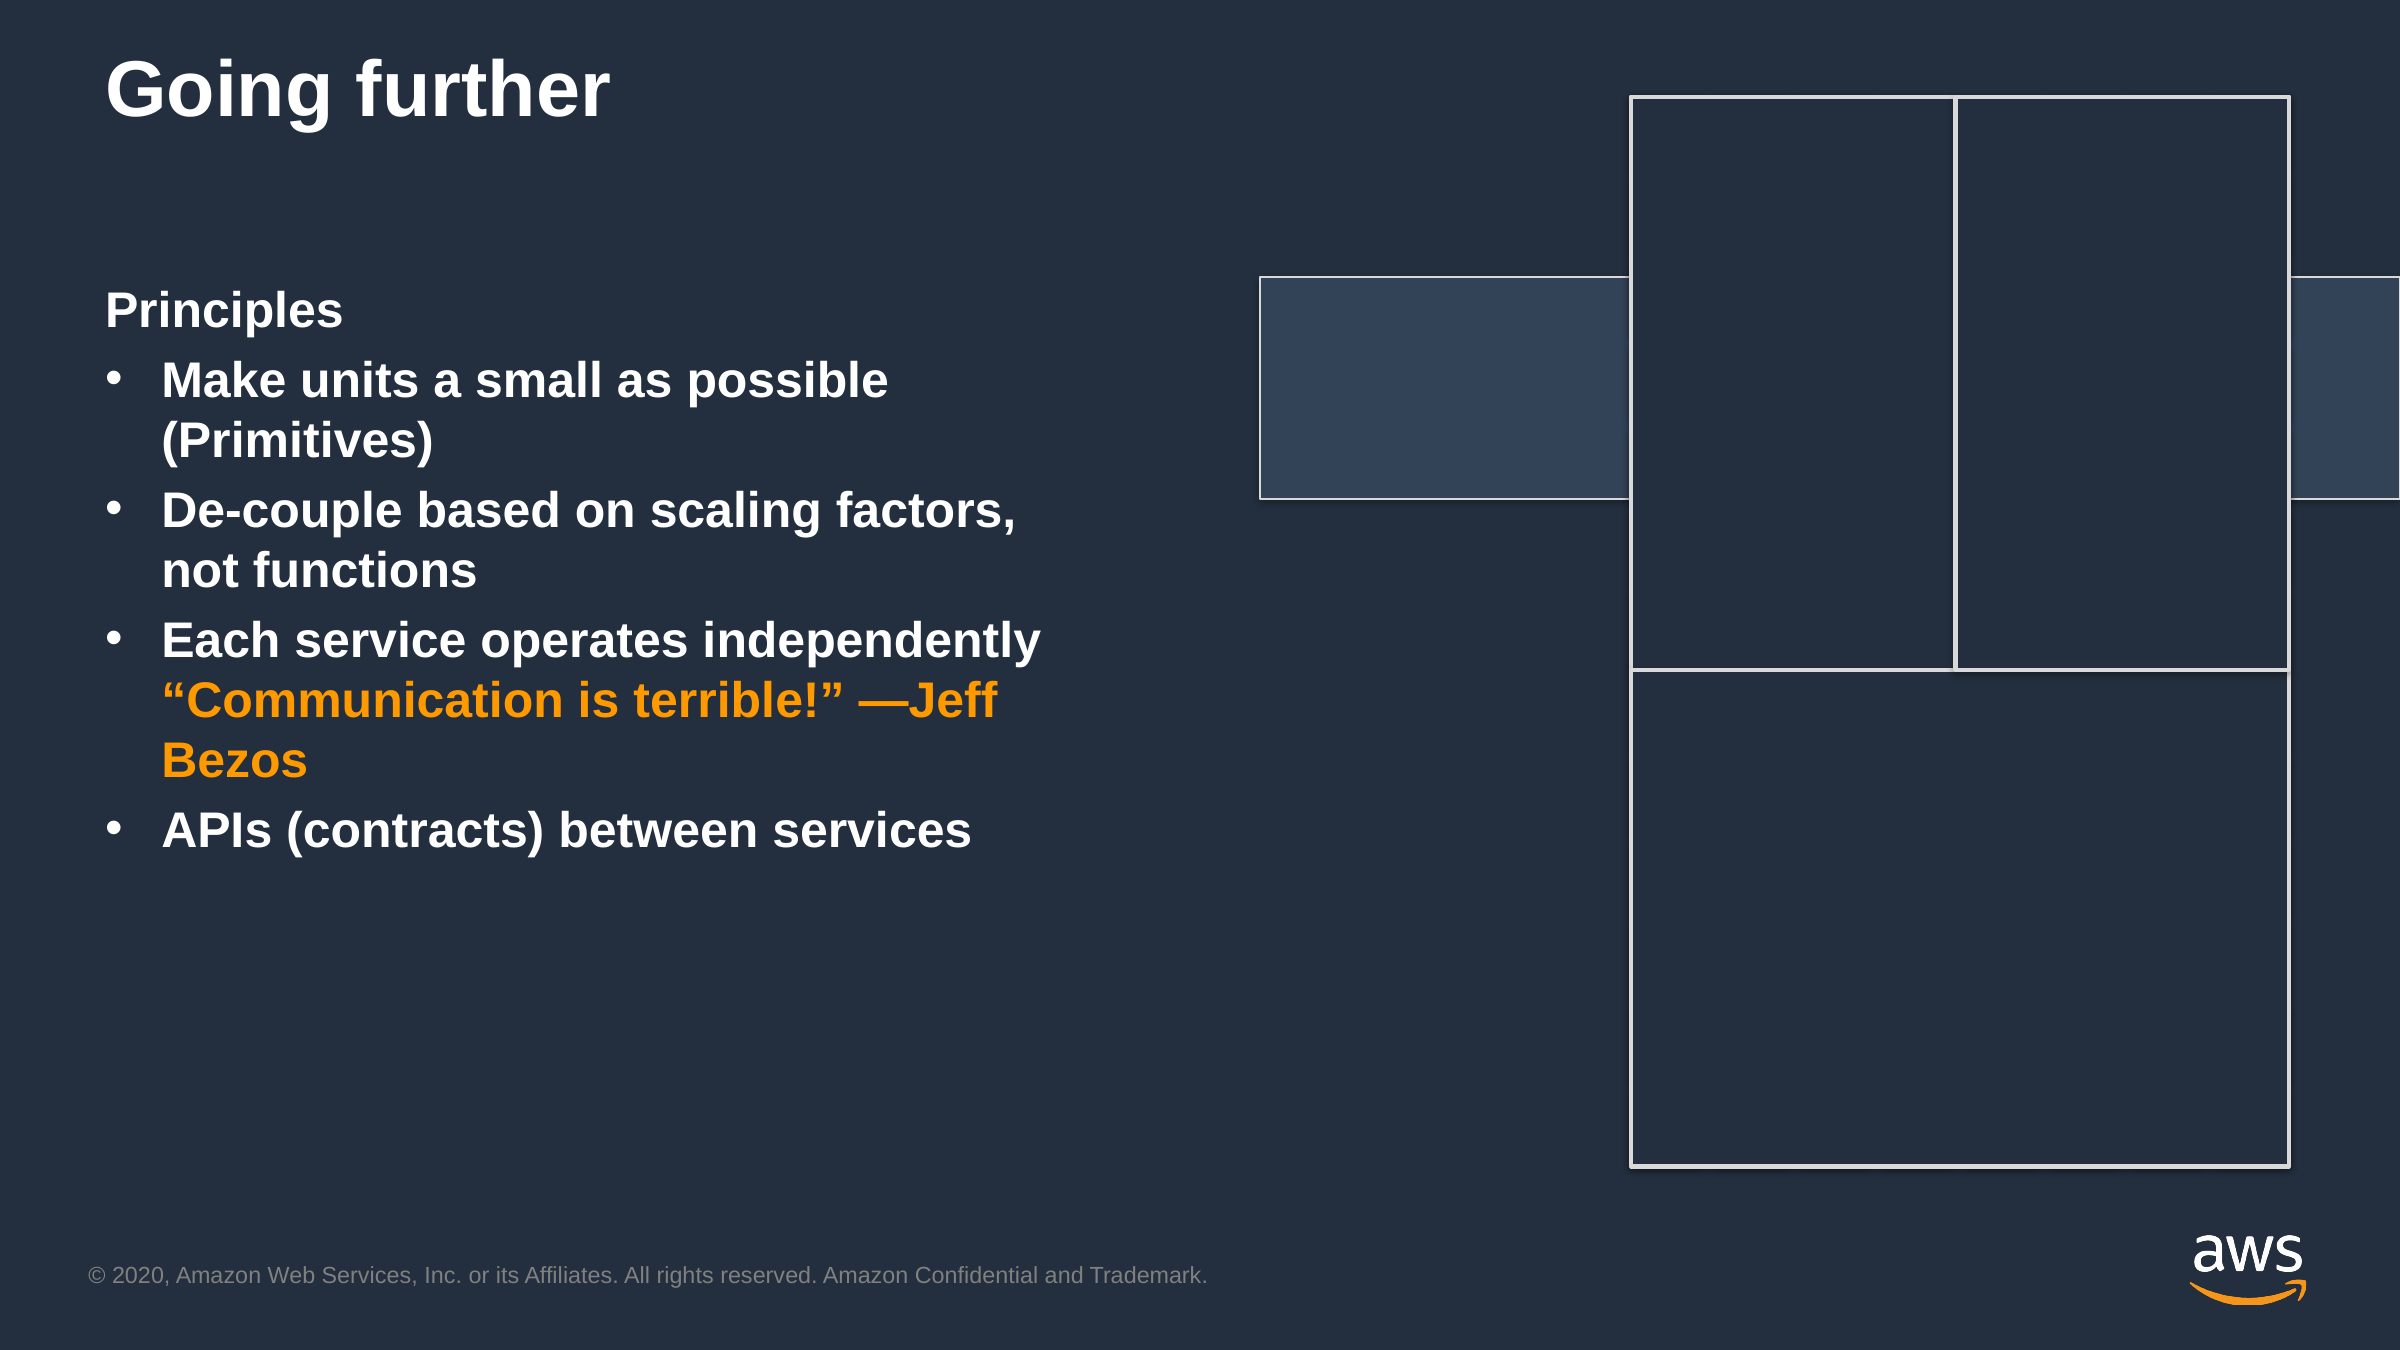

# Going further

Principles
Make units a small as possible (Primitives)
De-couple based on scaling factors,
not functions
Each service operates independently
“Communication is terrible!” —Jeff Bezos
APIs (contracts) between services